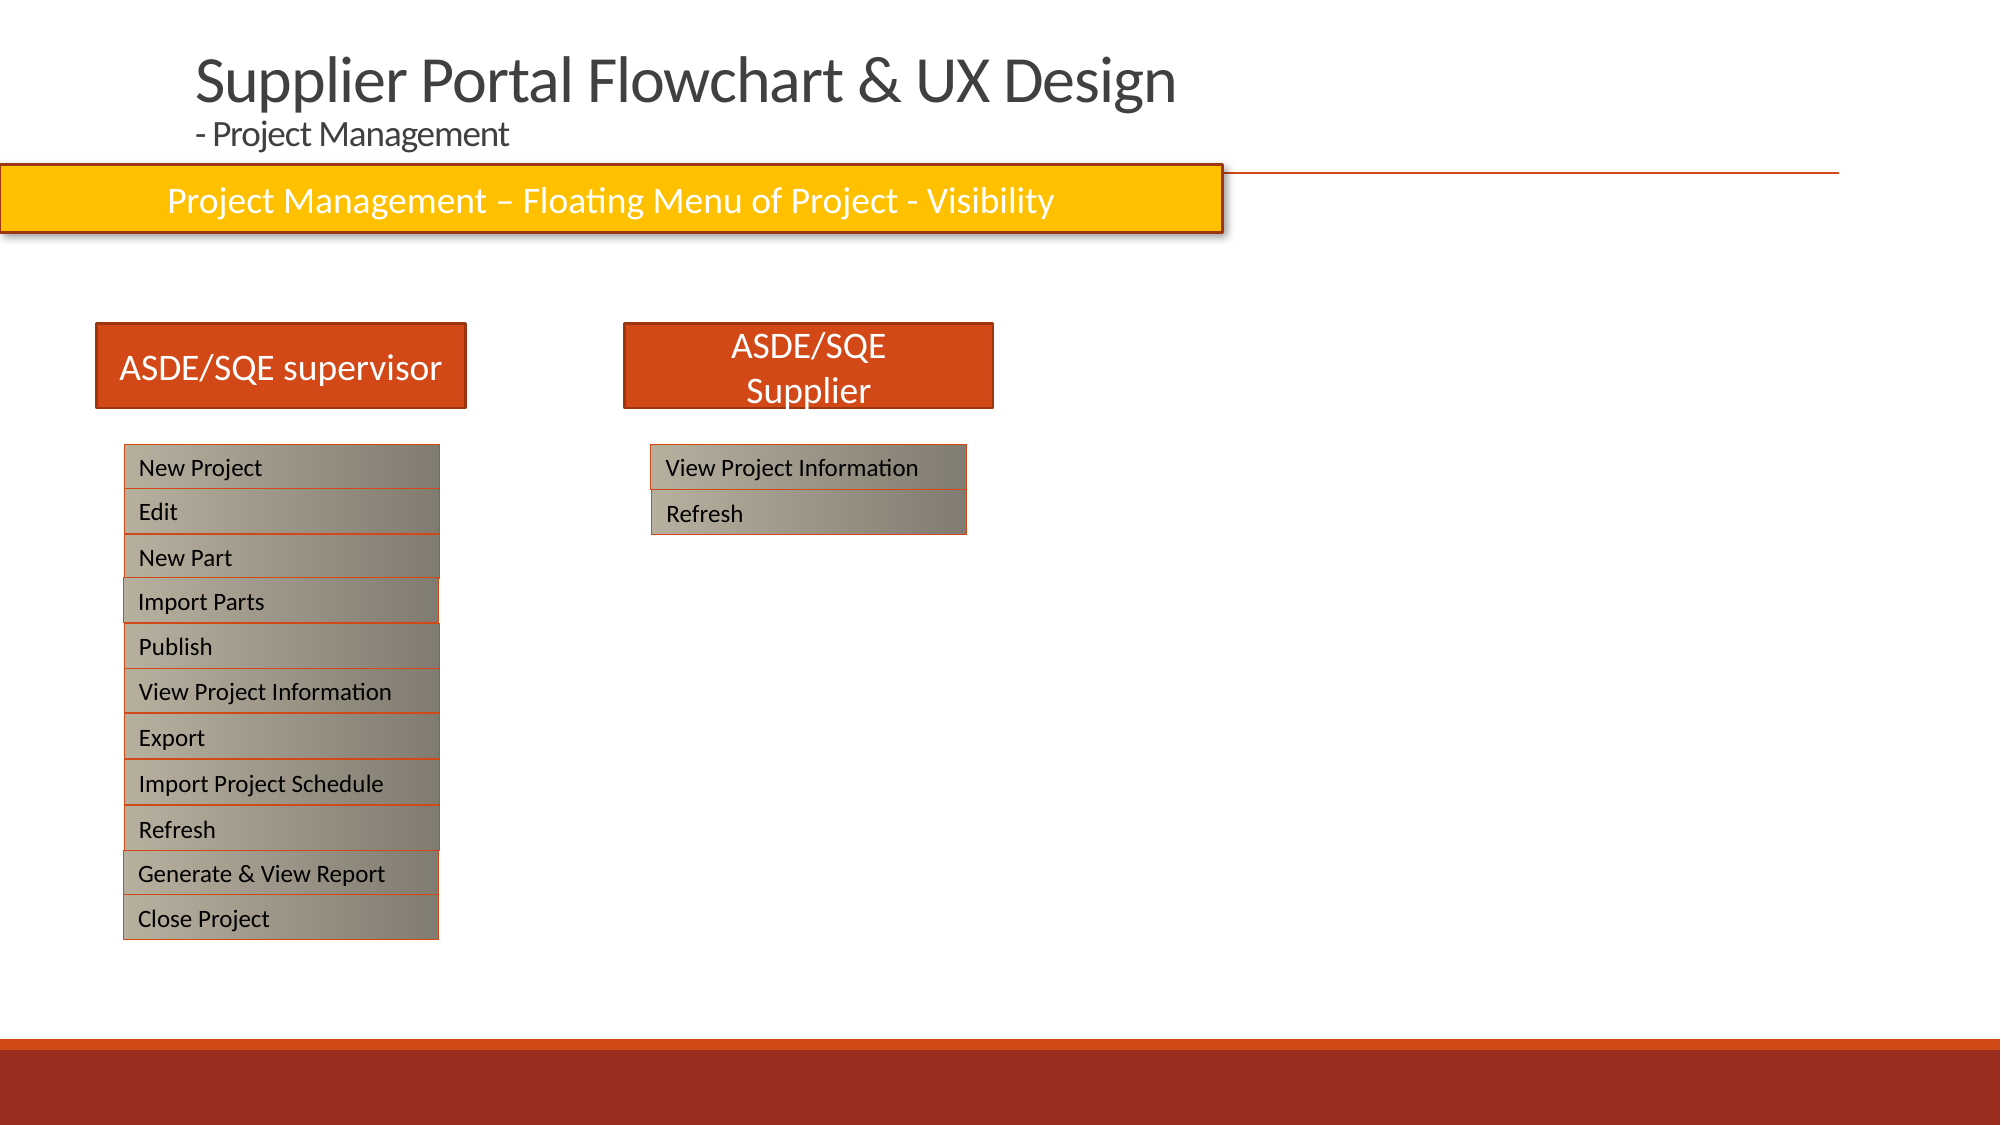

# Supplier Portal Flowchart & UX Design - Project Management
Project Management – Floating Menu of Project - Visibility
ASDE/SQE supervisor
ASDE/SQE
Supplier
New Project
Edit
New Part
Import Parts
Publish
View Project Information
Export
Import Project Schedule
Refresh
Generate & View Report
Close Project
View Project Information
Refresh